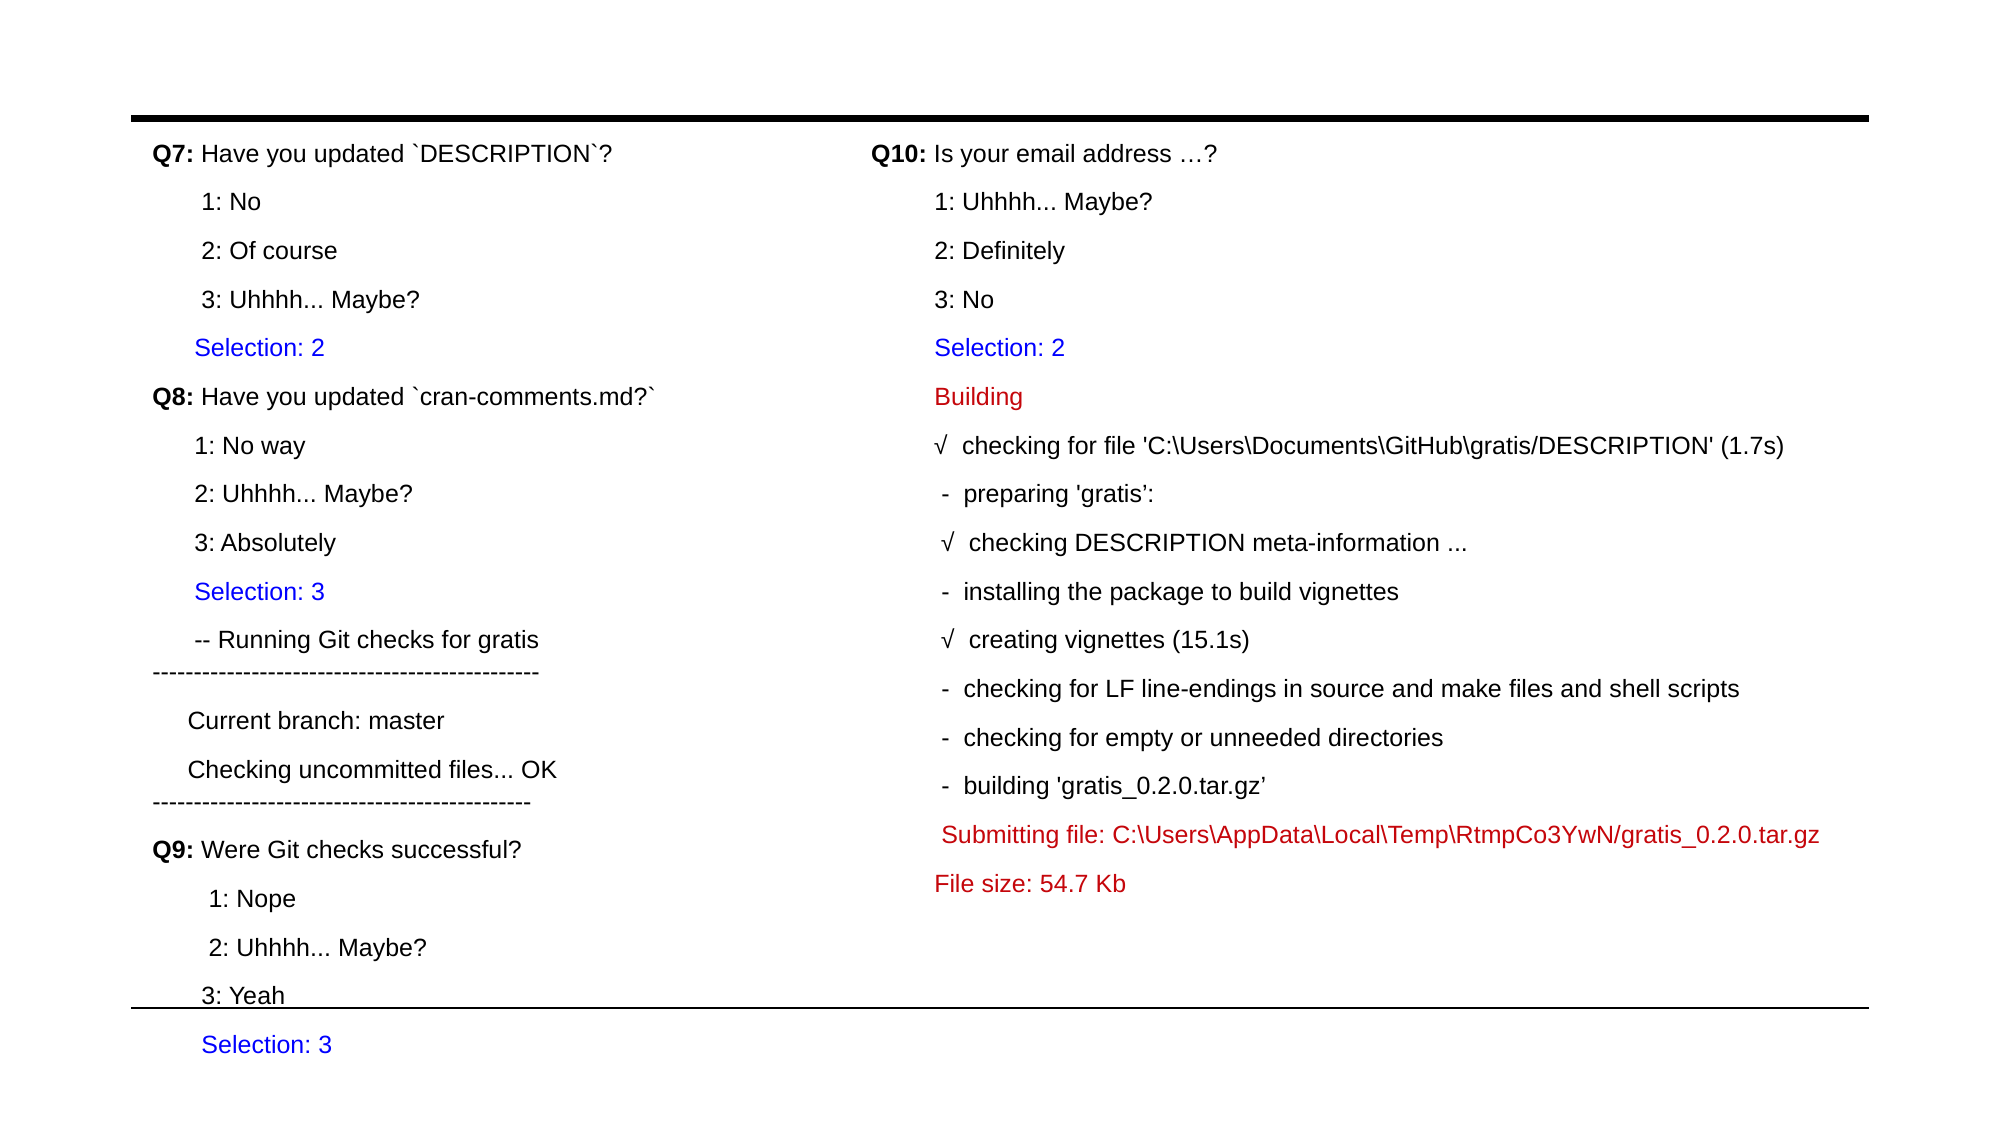

Q7: Have you updated `DESCRIPTION`?
       1: No
       2: Of course
       3: Uhhhh... Maybe?
      Selection: 2
Q8: Have you updated `cran-comments.md?`
      1: No way
      2: Uhhhh... Maybe?
      3: Absolutely
      Selection: 3
      -- Running Git checks for gratis -----------------------------------------------
     Current branch: master
     Checking uncommitted files... OK ----------------------------------------------
Q9: Were Git checks successful?
        1: Nope
        2: Uhhhh... Maybe?
       3: Yeah
       Selection: 3

Q10: Is your email address …?
         1: Uhhhh... Maybe?
         2: Definitely
         3: No
         Selection: 2
         Building
         √  checking for file 'C:\Users\Documents\GitHub\gratis/DESCRIPTION' (1.7s)
          -  preparing 'gratis’:
          √  checking DESCRIPTION meta-information ...
          -  installing the package to build vignettes
          √  creating vignettes (15.1s)
          -  checking for LF line-endings in source and make files and shell scripts
          -  checking for empty or unneeded directories
          -  building 'gratis_0.2.0.tar.gz’
          Submitting file: C:\Users\AppData\Local\Temp\RtmpCo3YwN/gratis_0.2.0.tar.gz
         File size: 54.7 Kb